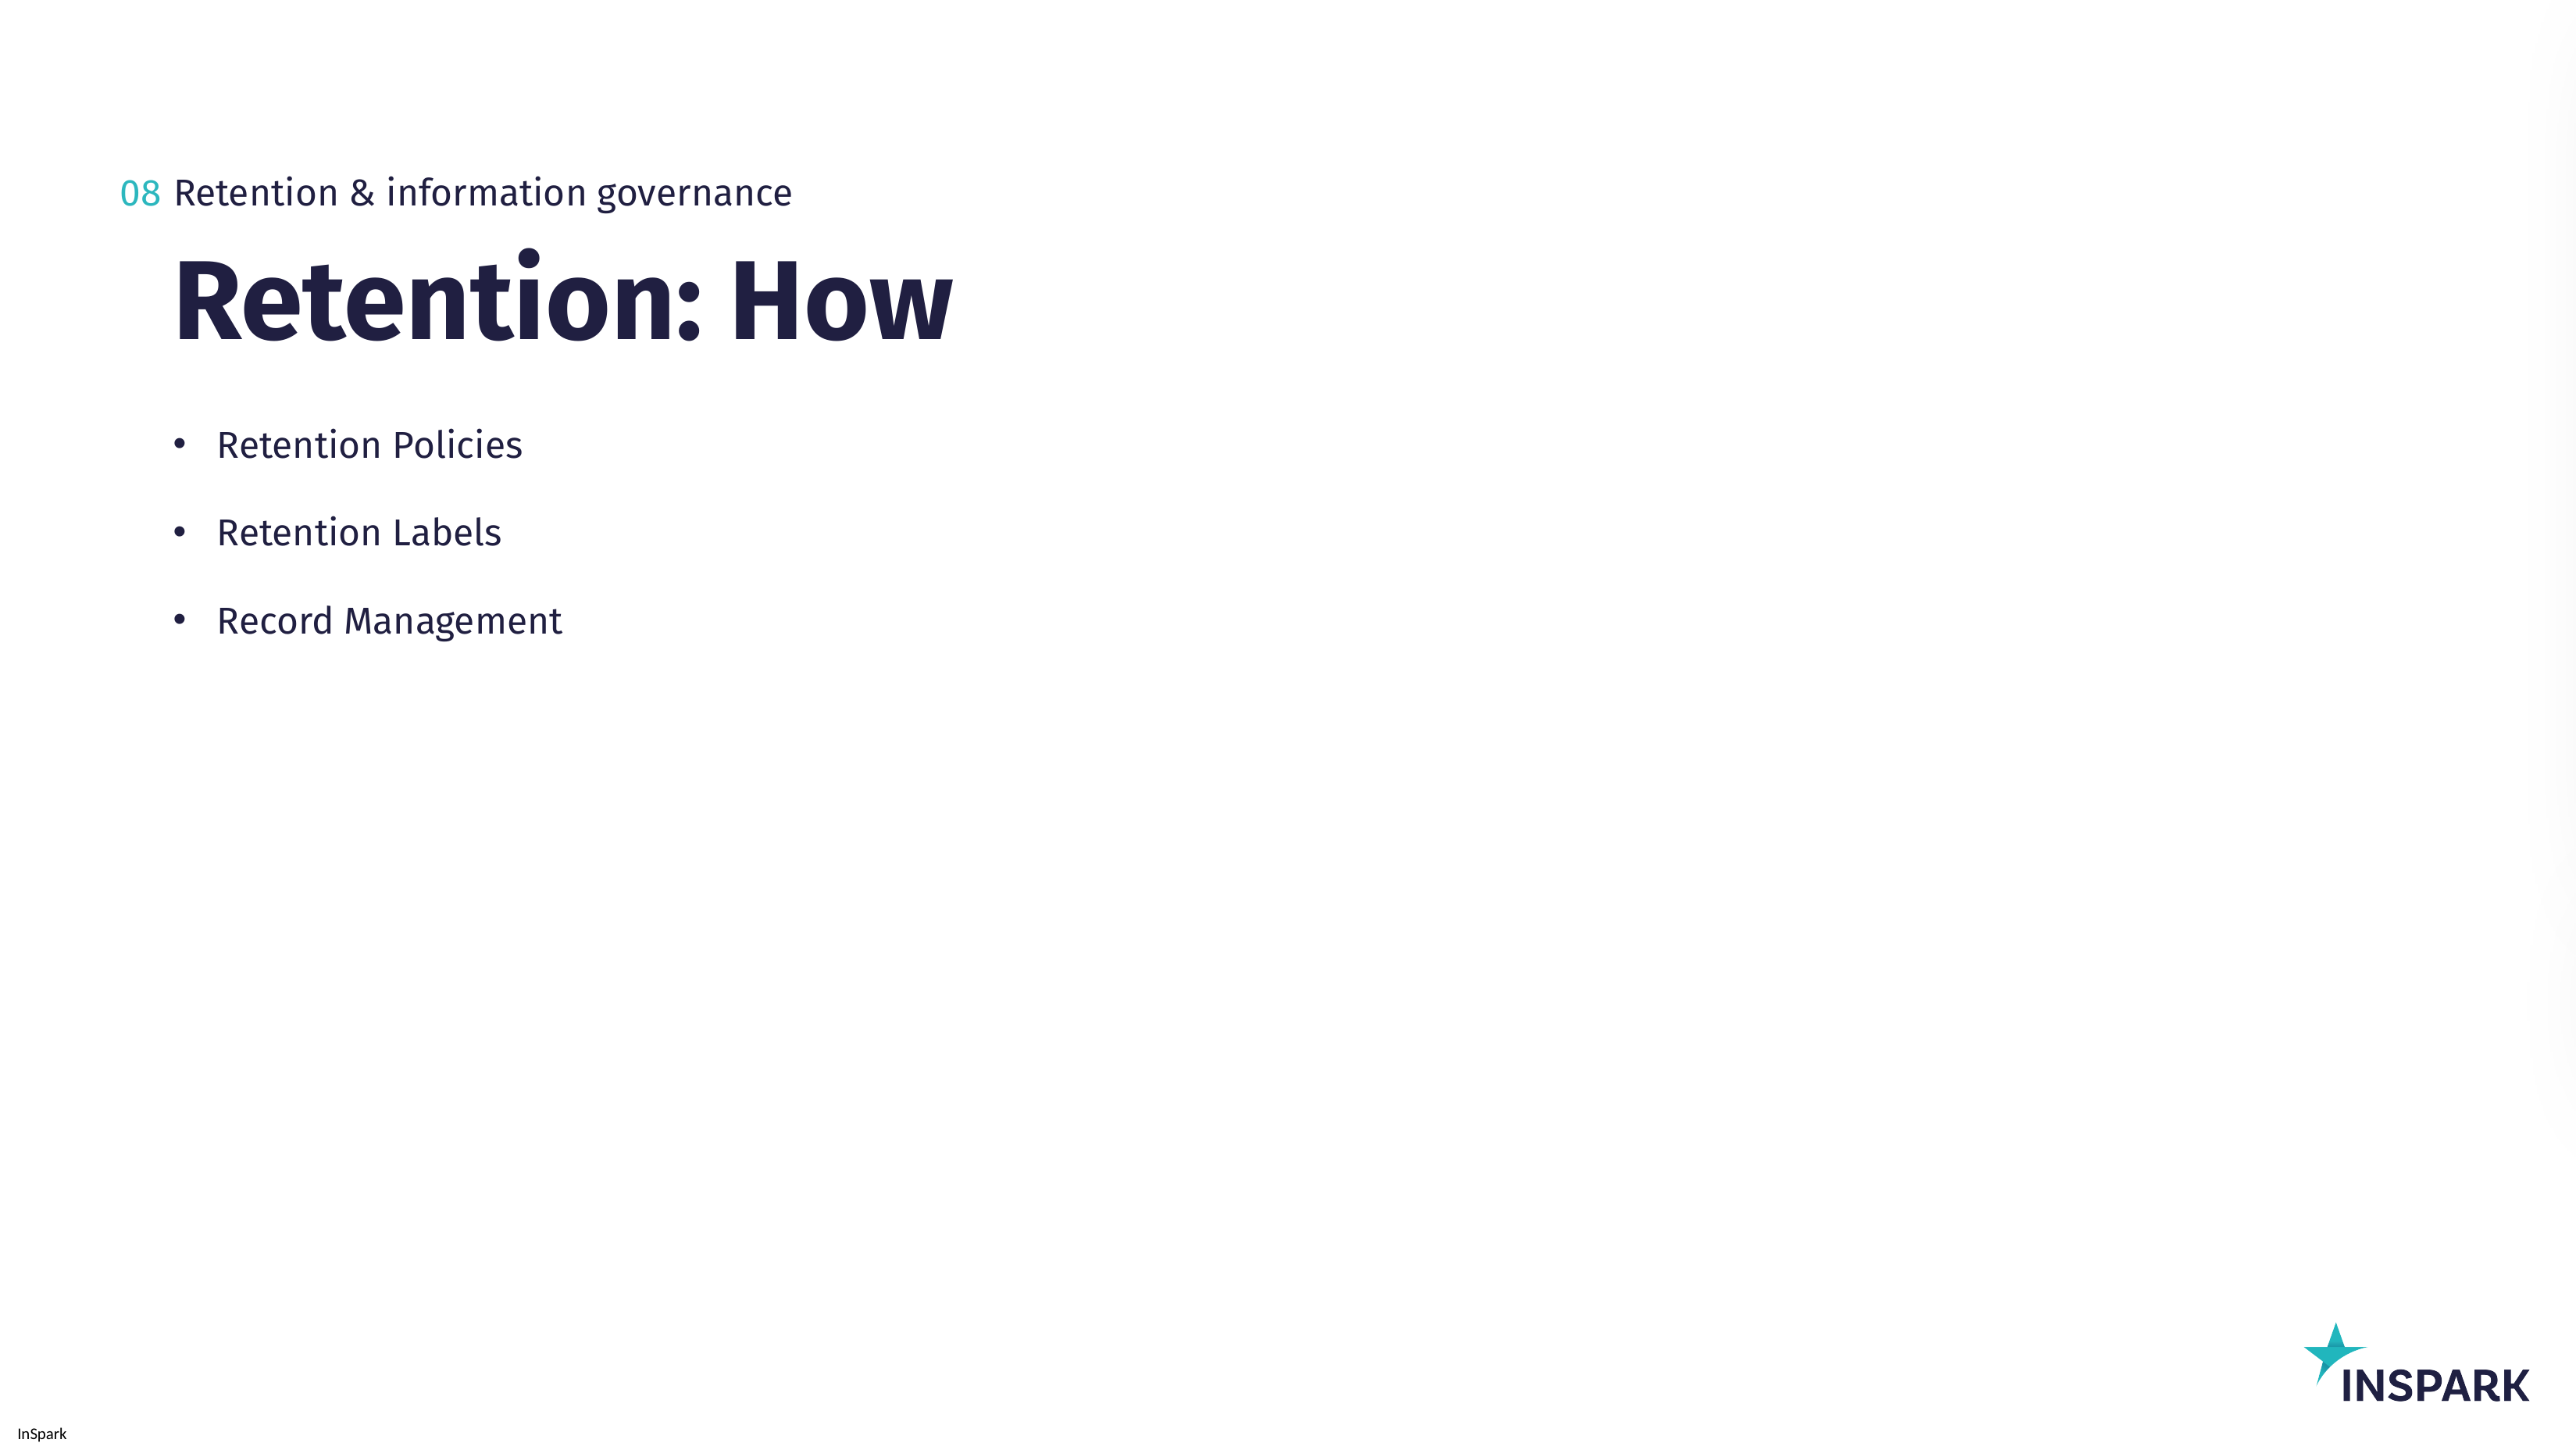

08
Retention & information governance
# Retention: How
Retention Policies
Retention Labels
Record Management